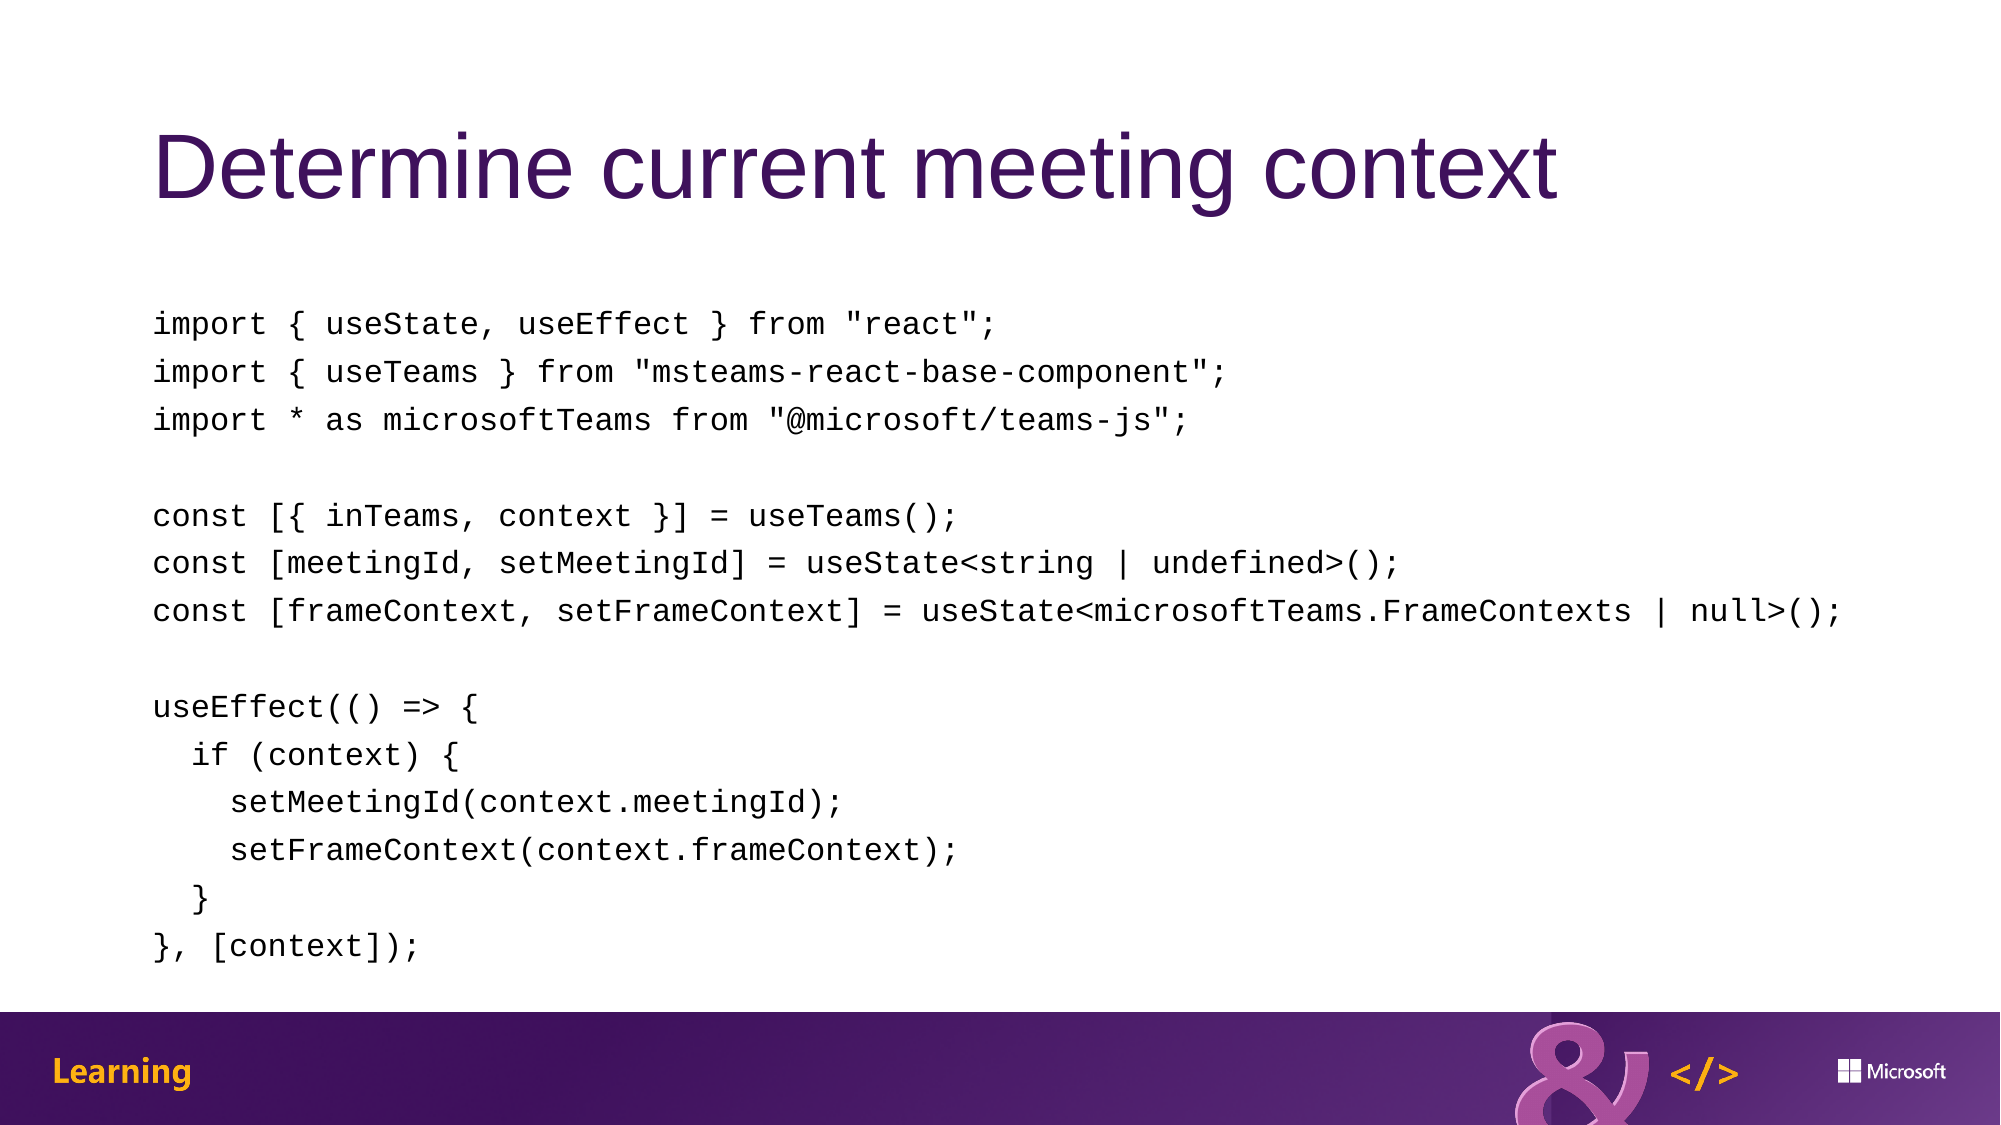

# Determine current meeting context
import { useState, useEffect } from "react";
import { useTeams } from "msteams-react-base-component";
import * as microsoftTeams from "@microsoft/teams-js";

const [{ inTeams, context }] = useTeams();
const [meetingId, setMeetingId] = useState<string | undefined>();
const [frameContext, setFrameContext] = useState<microsoftTeams.FrameContexts | null>();

useEffect(() => {
  if (context) {
    setMeetingId(context.meetingId);
    setFrameContext(context.frameContext);
  }
}, [context]);